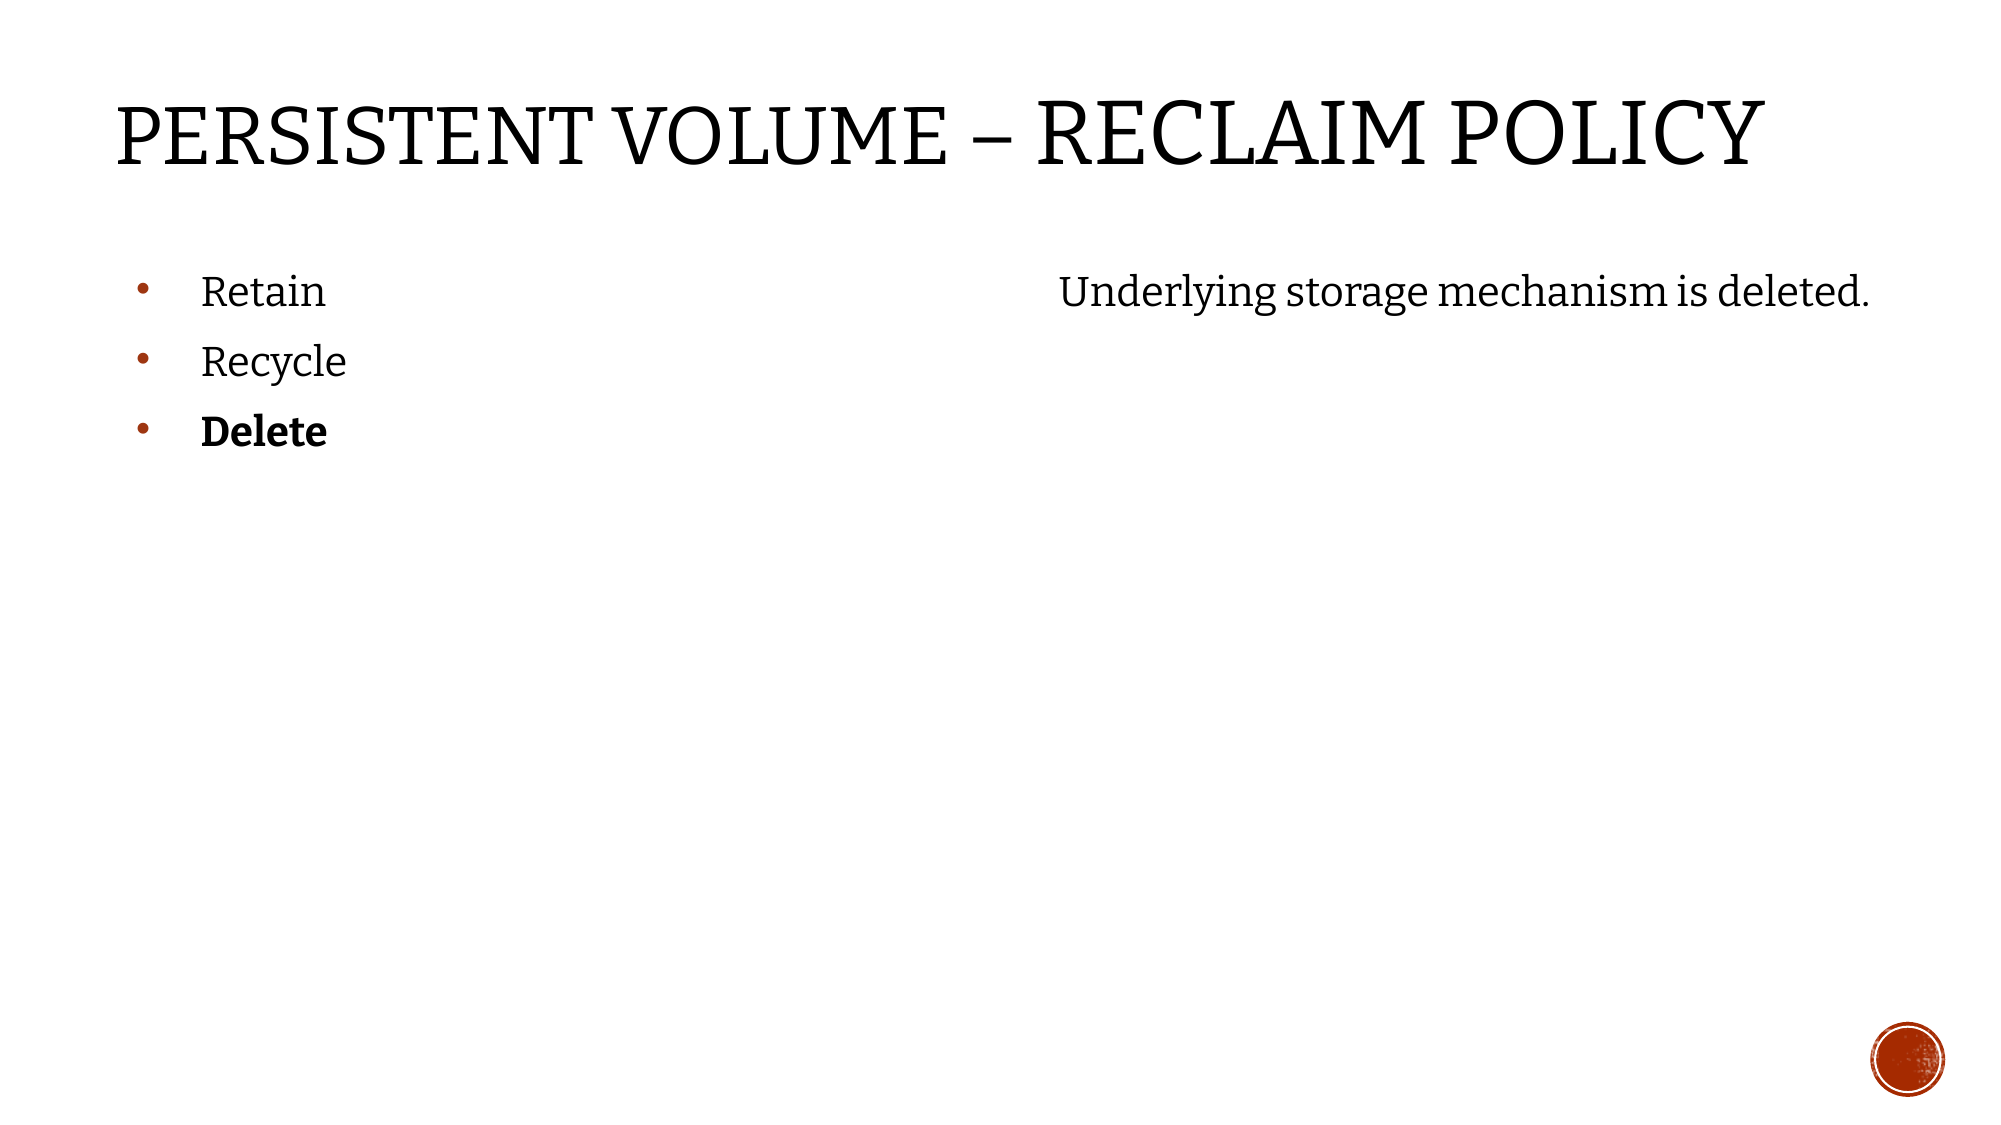

Persistent Volume – Reclaim Policy
Retain
Recycle
Delete
Underlying storage mechanism is deleted.